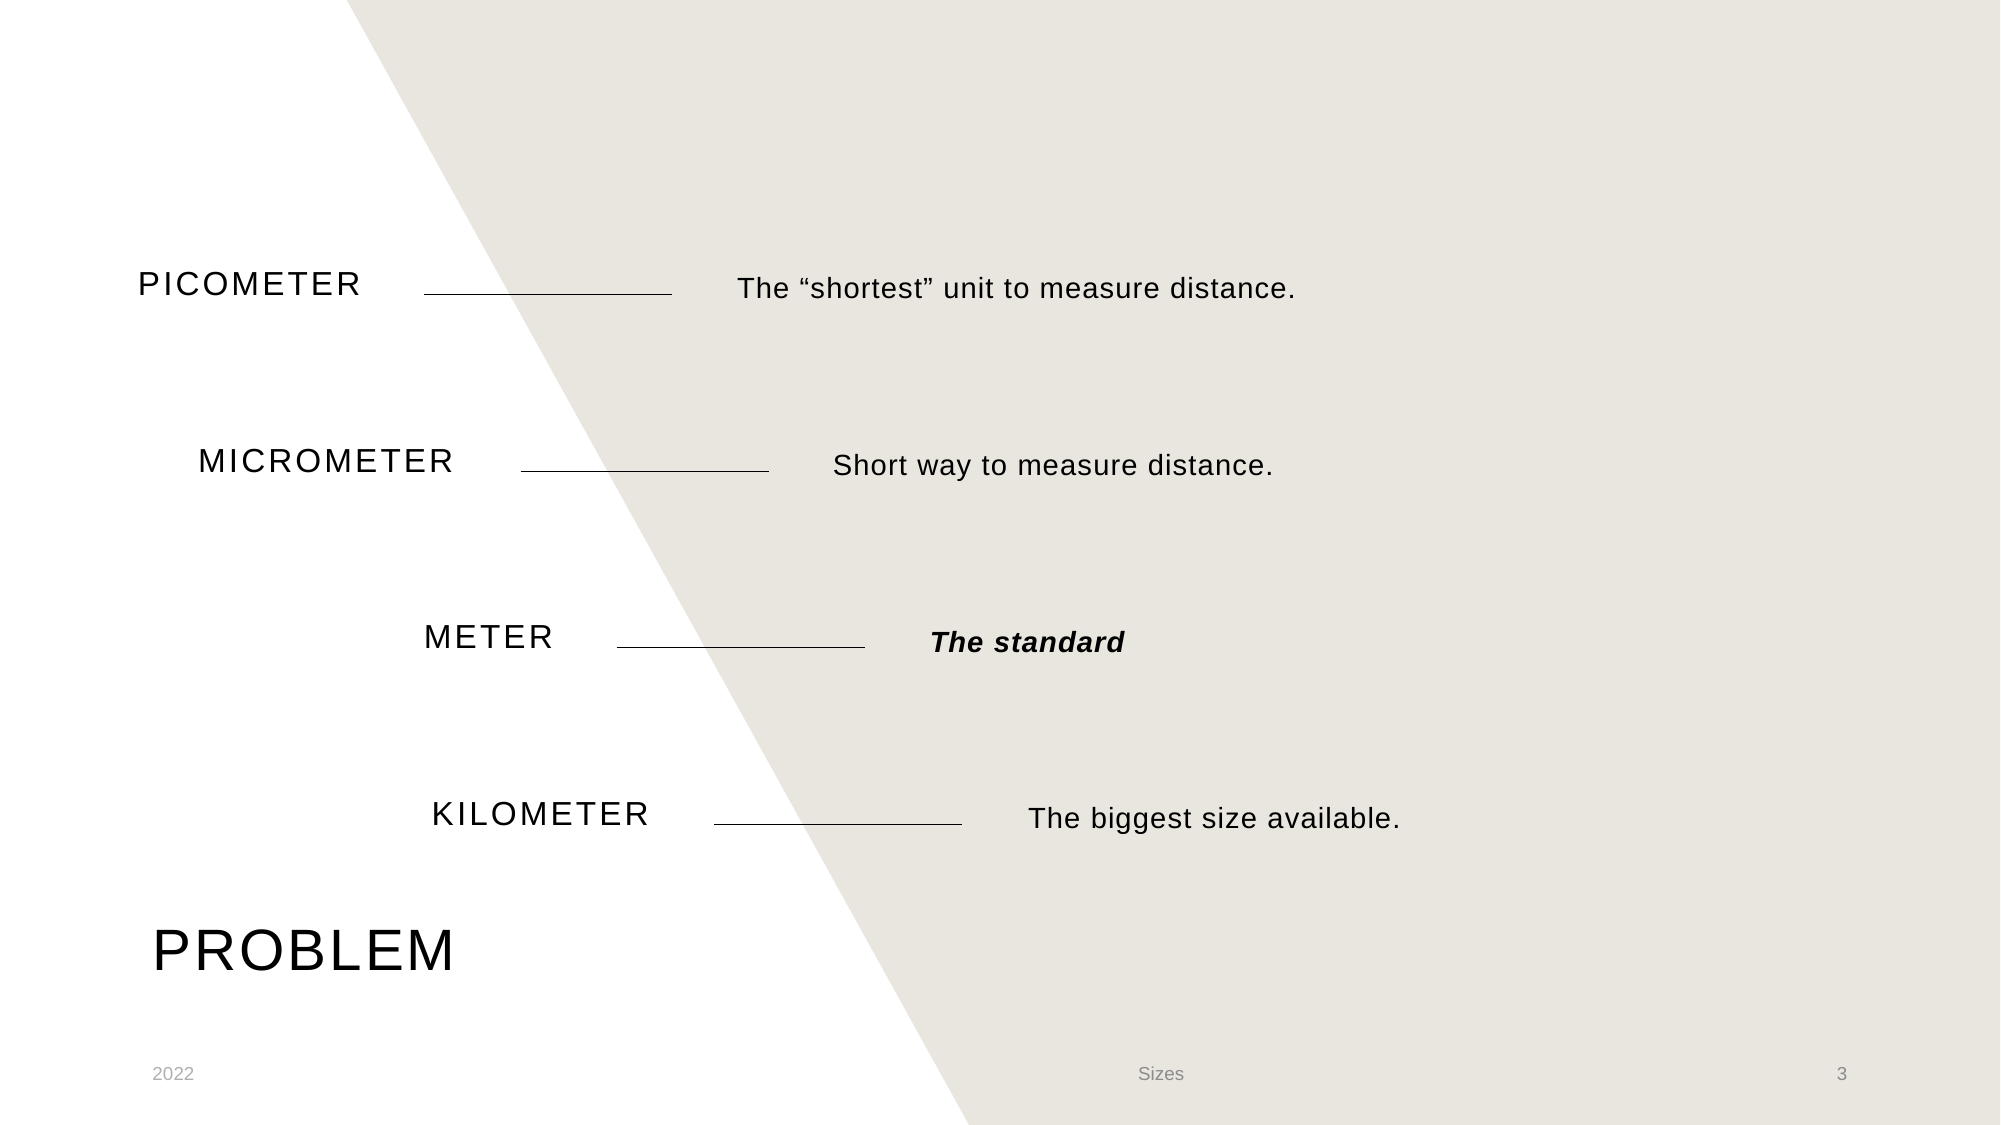

Picometer
The “shortest” unit to measure distance.

MICROMETER
Short way to measure distance.

METER
The standard
Kilometer
The biggest size available.

# PROBLEM
2022
Sizes
3